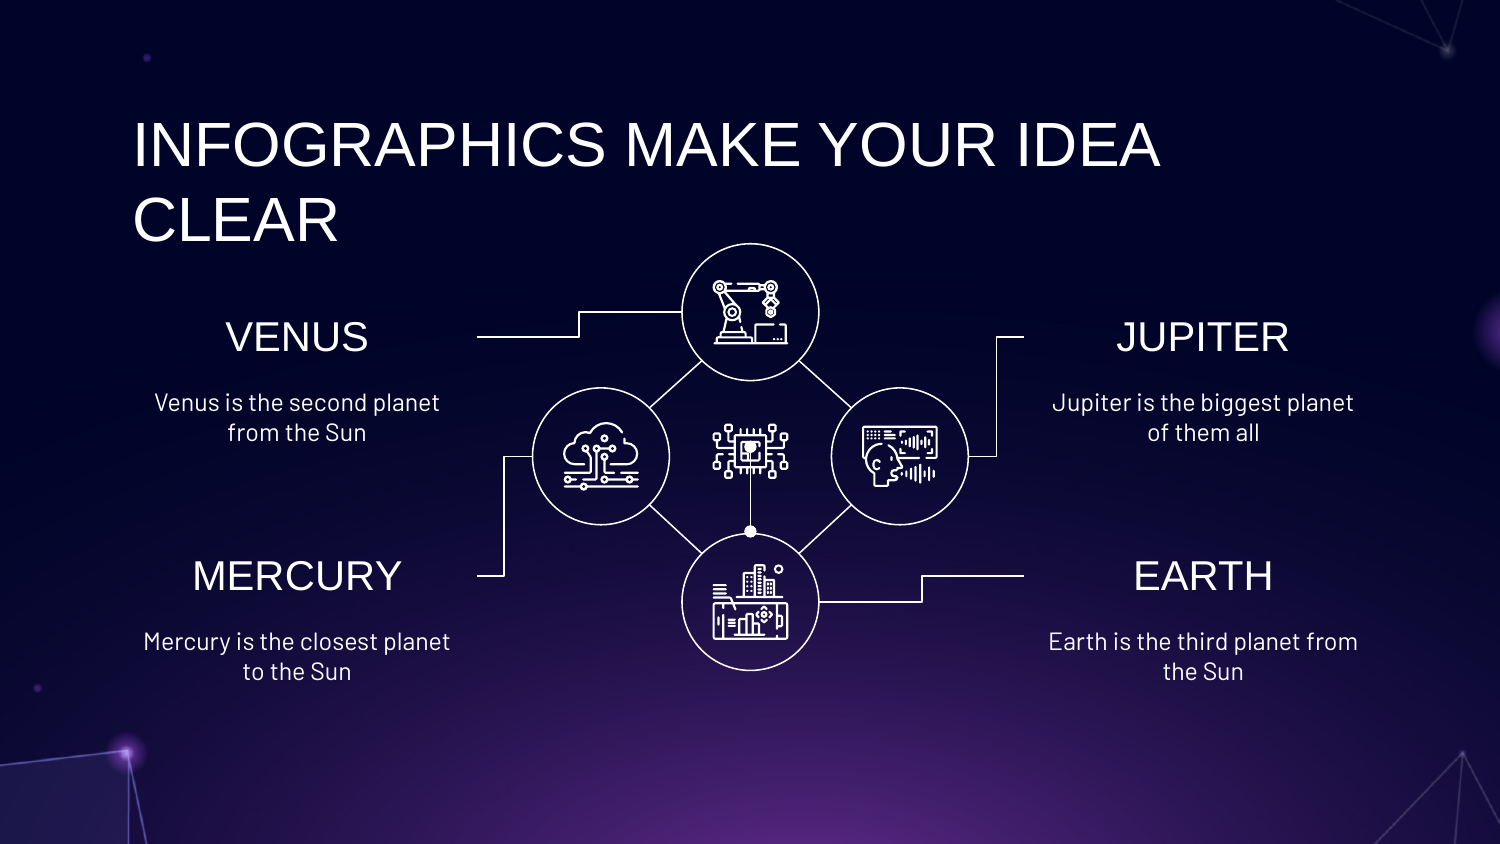

# INFOGRAPHICS MAKE YOUR IDEA CLEAR

VENUS
JUPITER
Venus is the second planet from the Sun
Jupiter is the biggest planet of them all

MERCURY
EARTH

Mercury is the closest planet to the Sun
Earth is the third planet from the Sun